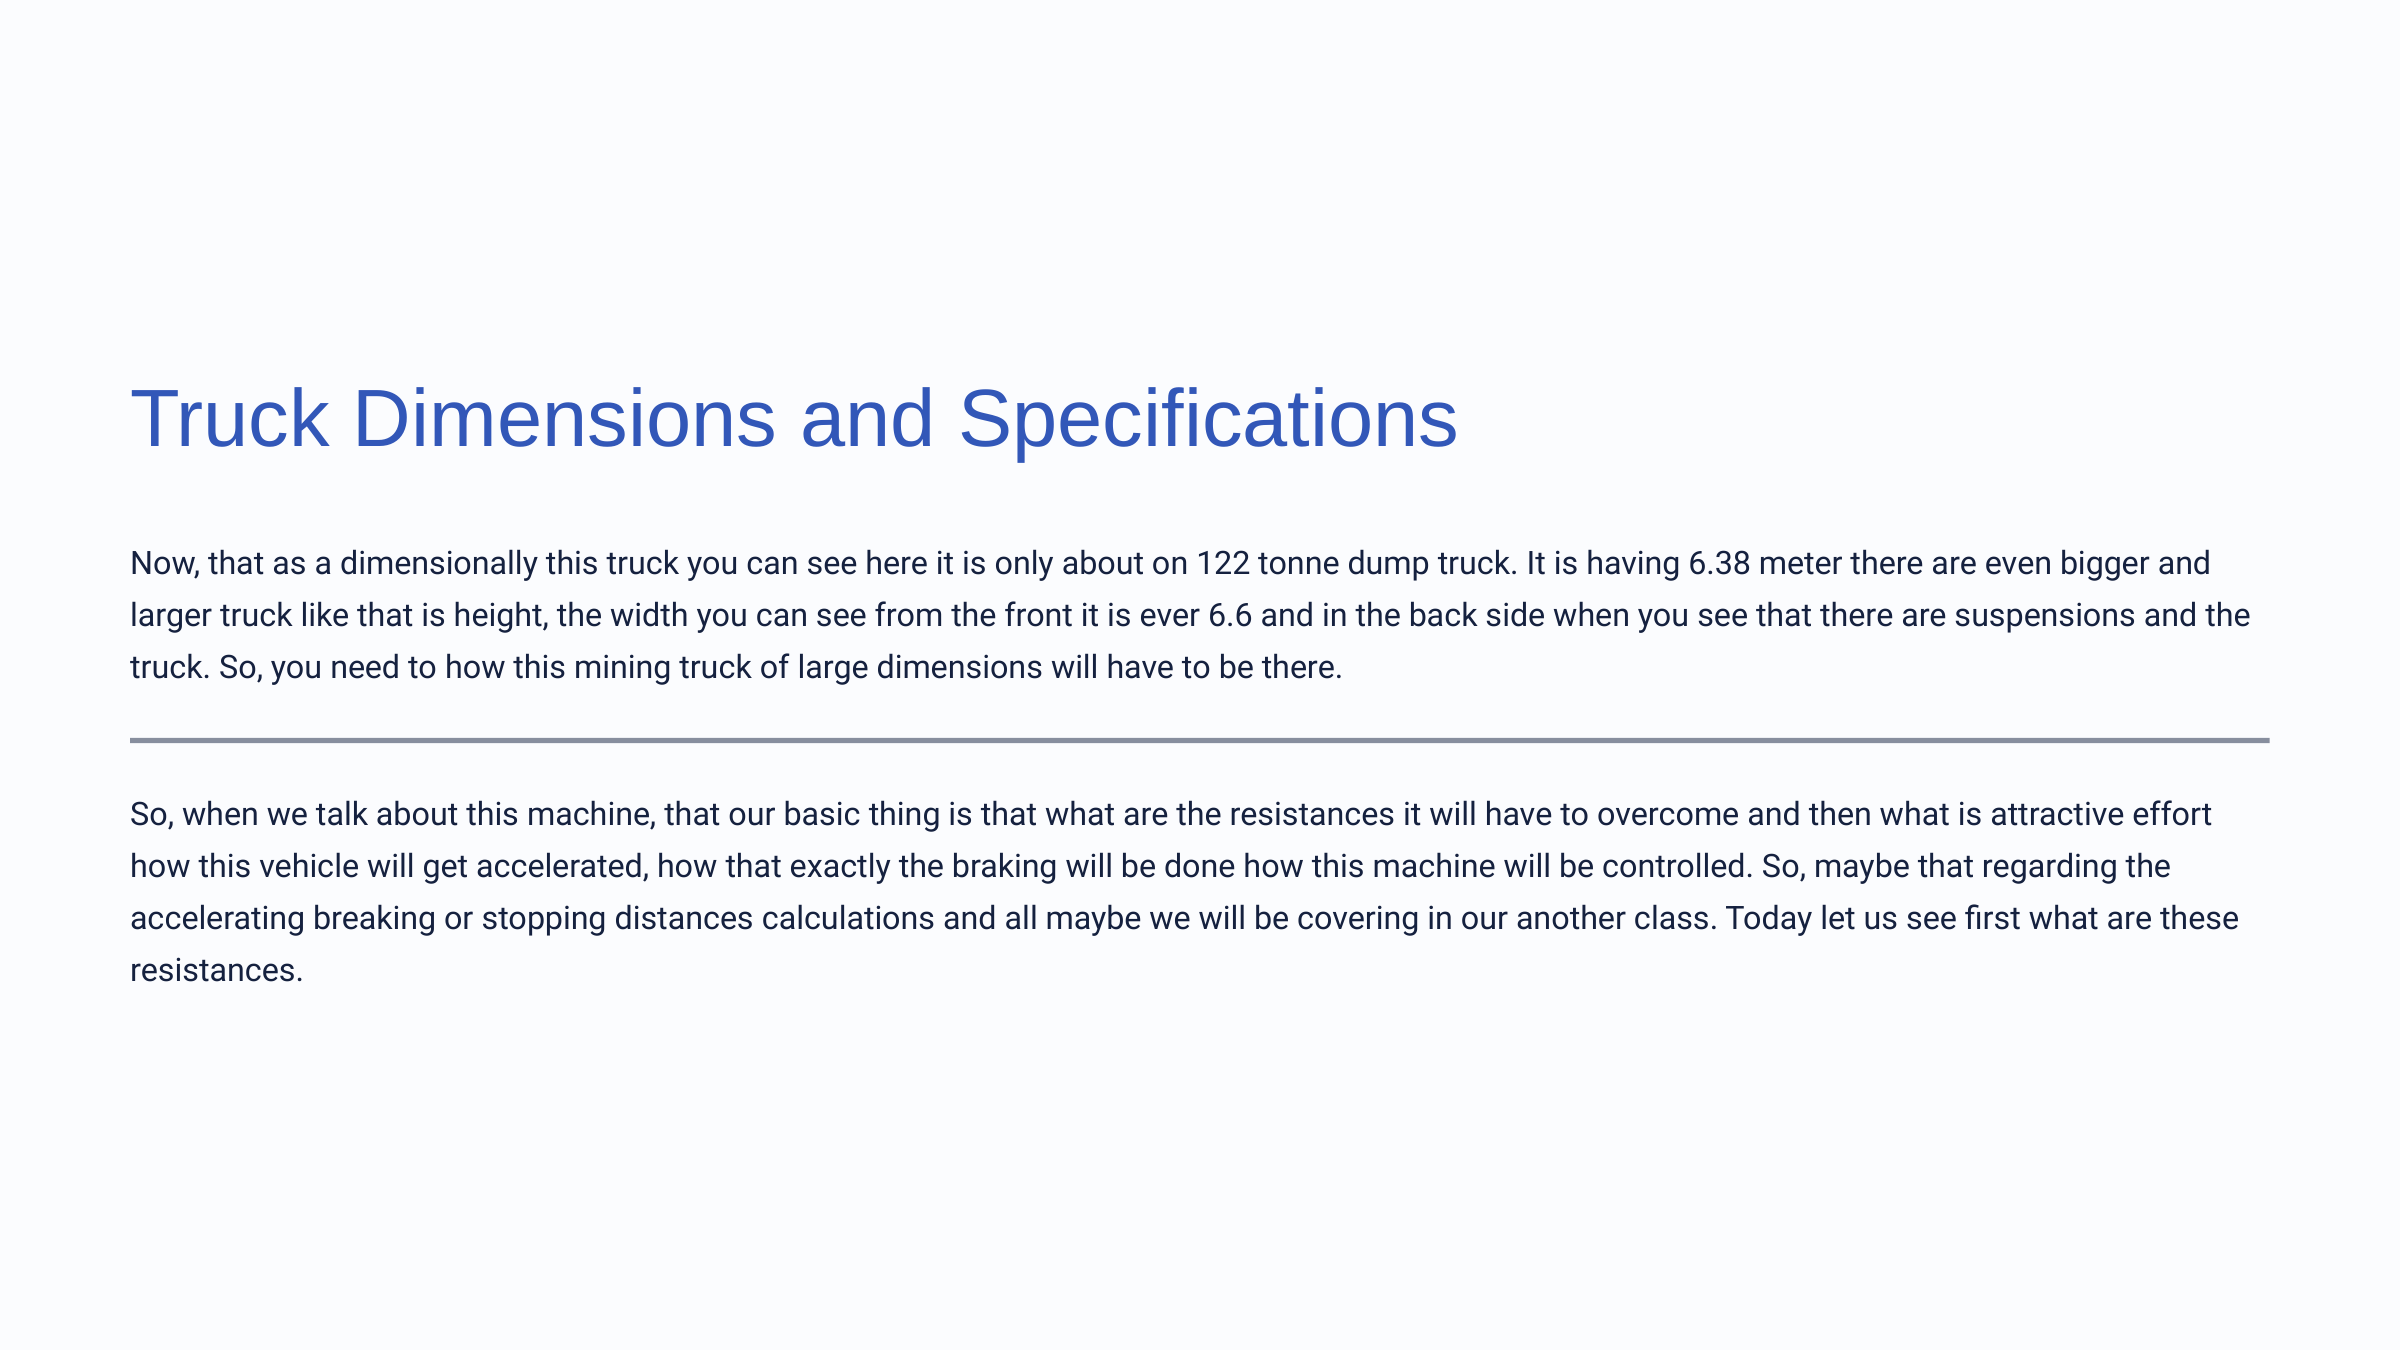

Truck Dimensions and Specifications
Now, that as a dimensionally this truck you can see here it is only about on 122 tonne dump truck. It is having 6.38 meter there are even bigger and larger truck like that is height, the width you can see from the front it is ever 6.6 and in the back side when you see that there are suspensions and the truck. So, you need to how this mining truck of large dimensions will have to be there.

So, when we talk about this machine, that our basic thing is that what are the resistances it will have to overcome and then what is attractive effort how this vehicle will get accelerated, how that exactly the braking will be done how this machine will be controlled. So, maybe that regarding the accelerating breaking or stopping distances calculations and all maybe we will be covering in our another class. Today let us see first what are these resistances.